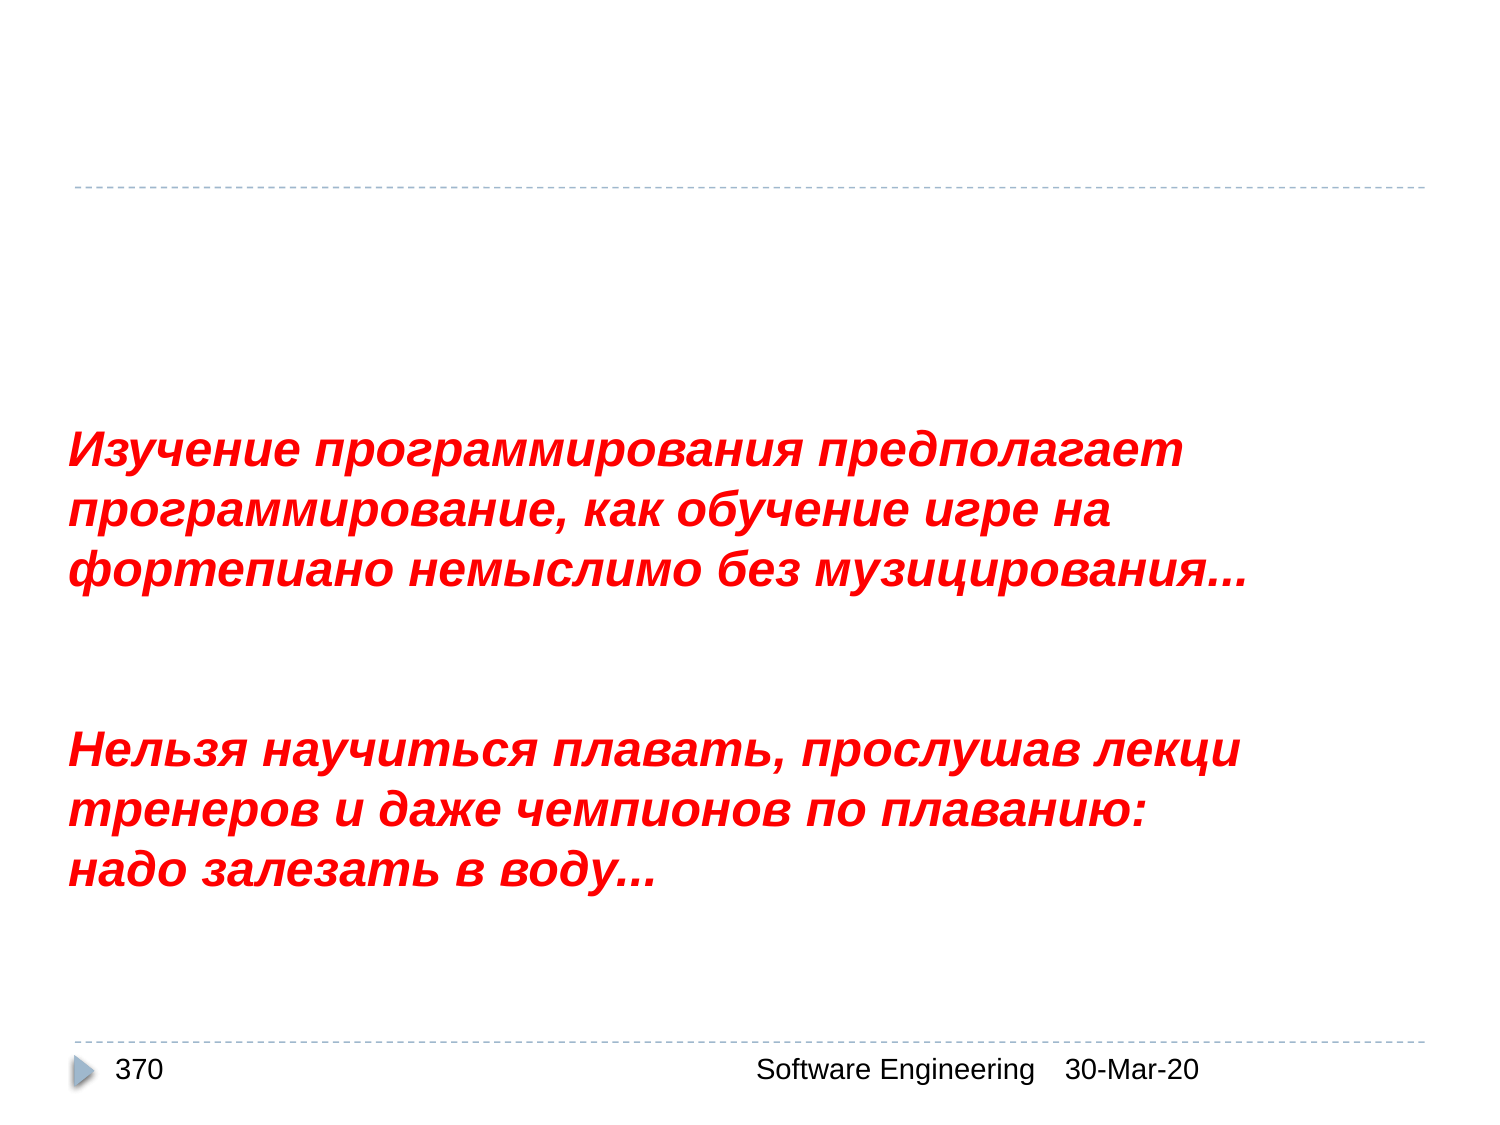

# Изучение программирования предполагает программирование, как обучение игре на фортепиано немыслимо без музицирования... Нельзя научиться плавать, прослушав лекци тренеров и даже чемпионов по плаванию: надо залезать в воду...
370
Software Engineering
30-Mar-20